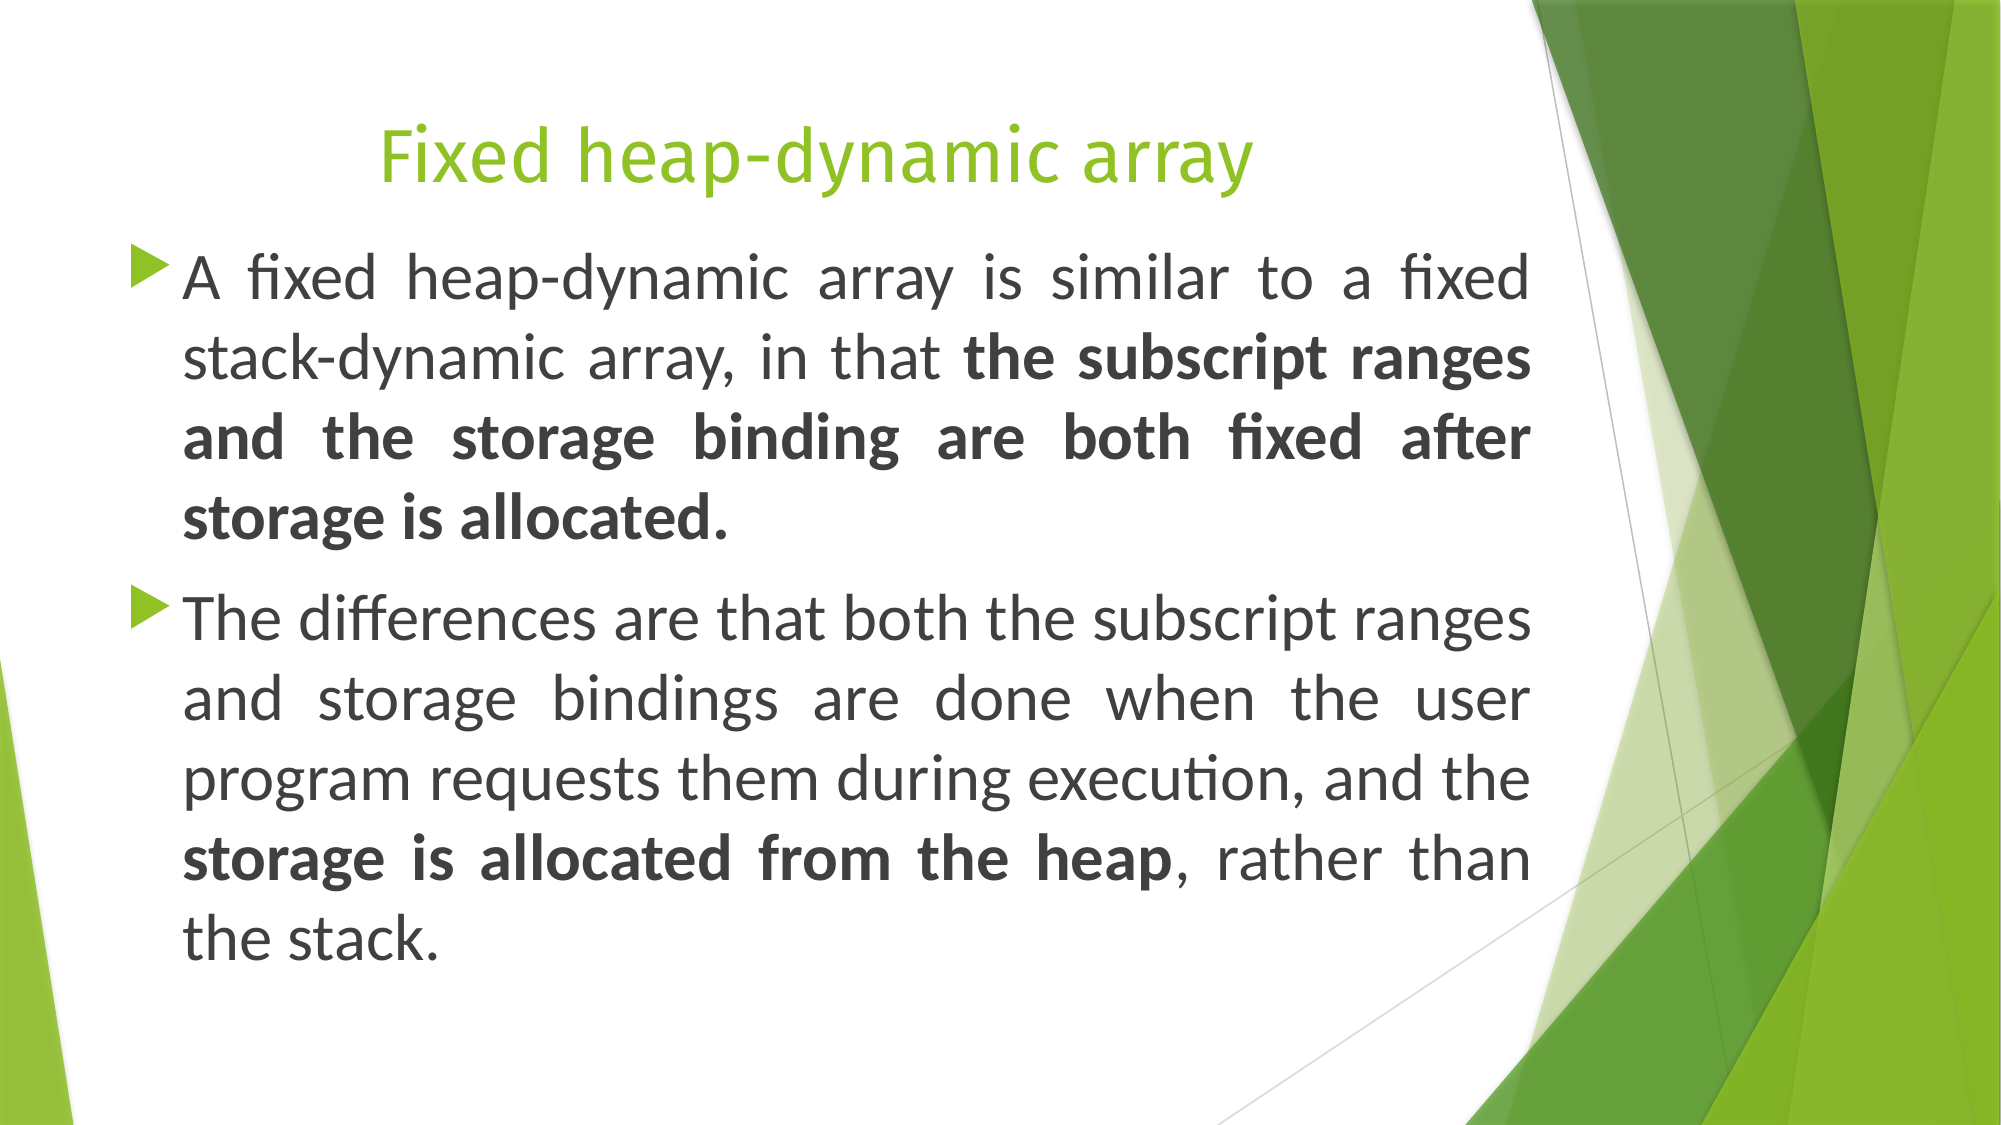

# Fixed heap-dynamic array
A fixed heap-dynamic array is similar to a fixed stack-dynamic array, in that the subscript ranges and the storage binding are both fixed after storage is allocated.
The differences are that both the subscript ranges and storage bindings are done when the user program requests them during execution, and the storage is allocated from the heap, rather than the stack.